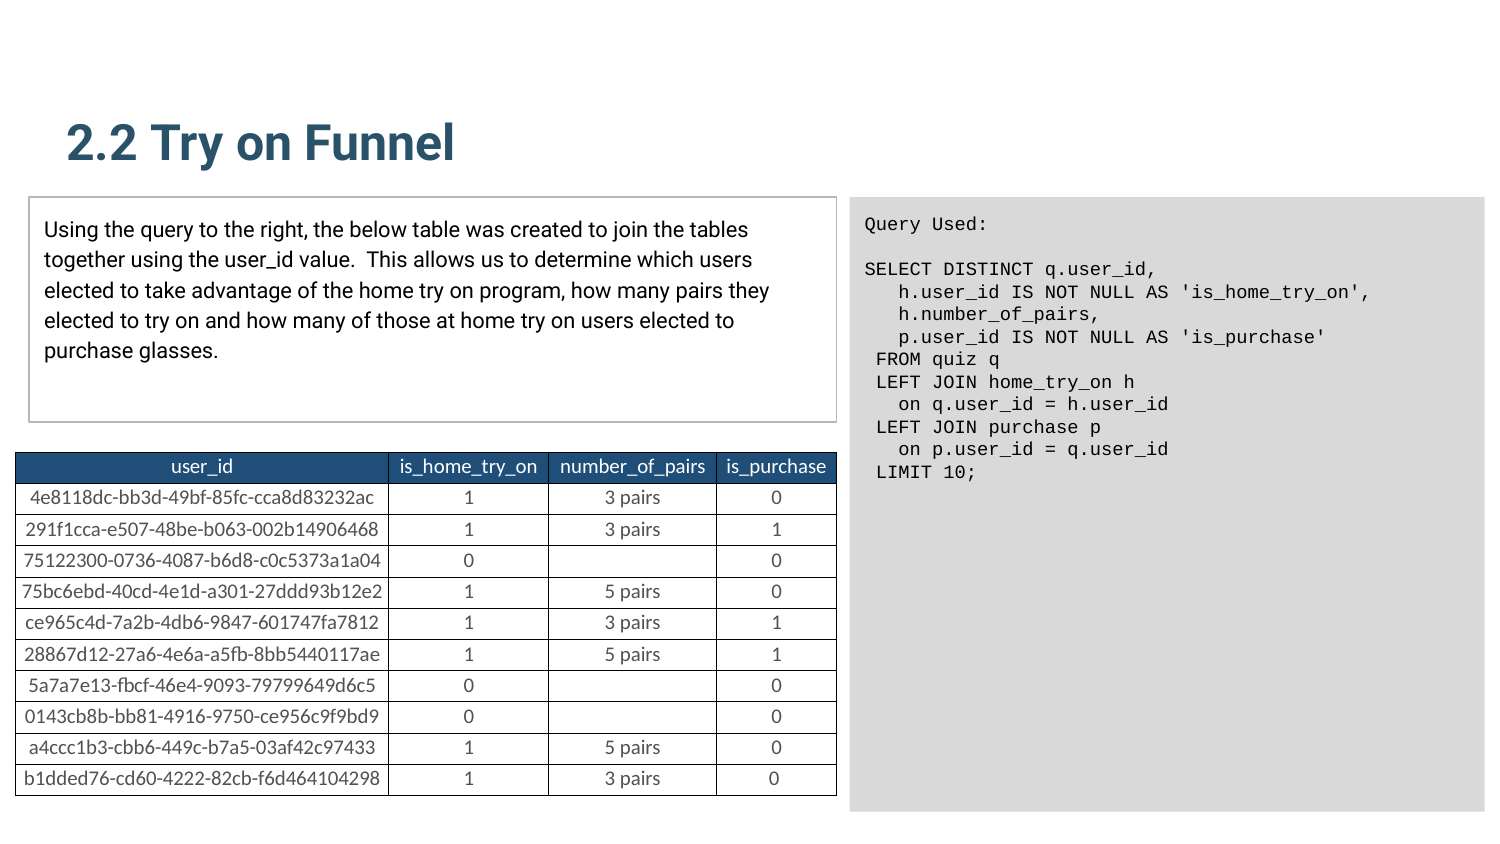

2.2 Try on Funnel
Using the query to the right, the below table was created to join the tables together using the user_id value.  This allows us to determine which users elected to take advantage of the home try on program, how many pairs they elected to try on and how many of those at home try on users elected to purchase glasses.

Query Used:

SELECT DISTINCT q.user_id,
   h.user_id IS NOT NULL AS 'is_home_try_on',
   h.number_of_pairs,
   p.user_id IS NOT NULL AS 'is_purchase'
 FROM quiz q
 LEFT JOIN home_try_on h
   on q.user_id = h.user_id
 LEFT JOIN purchase p
   on p.user_id = q.user_id
 LIMIT 10;
| user\_id | is\_home\_try\_on | number\_of\_pairs | is\_purchase |
| --- | --- | --- | --- |
| 4e8118dc-bb3d-49bf-85fc-cca8d83232ac | 1 | 3 pairs | 0 |
| 291f1cca-e507-48be-b063-002b14906468 | 1 | 3 pairs | 1 |
| 75122300-0736-4087-b6d8-c0c5373a1a04 | 0 |  | 0 |
| 75bc6ebd-40cd-4e1d-a301-27ddd93b12e2 | 1 | 5 pairs | 0 |
| ce965c4d-7a2b-4db6-9847-601747fa7812 | 1 | 3 pairs | 1 |
| 28867d12-27a6-4e6a-a5fb-8bb5440117ae | 1 | 5 pairs | 1 |
| 5a7a7e13-fbcf-46e4-9093-79799649d6c5 | 0 |  | 0 |
| 0143cb8b-bb81-4916-9750-ce956c9f9bd9 | 0 |  | 0 |
| a4ccc1b3-cbb6-449c-b7a5-03af42c97433 | 1 | 5 pairs | 0 |
| b1dded76-cd60-4222-82cb-f6d464104298 | 1 | 3 pairs | 0 |